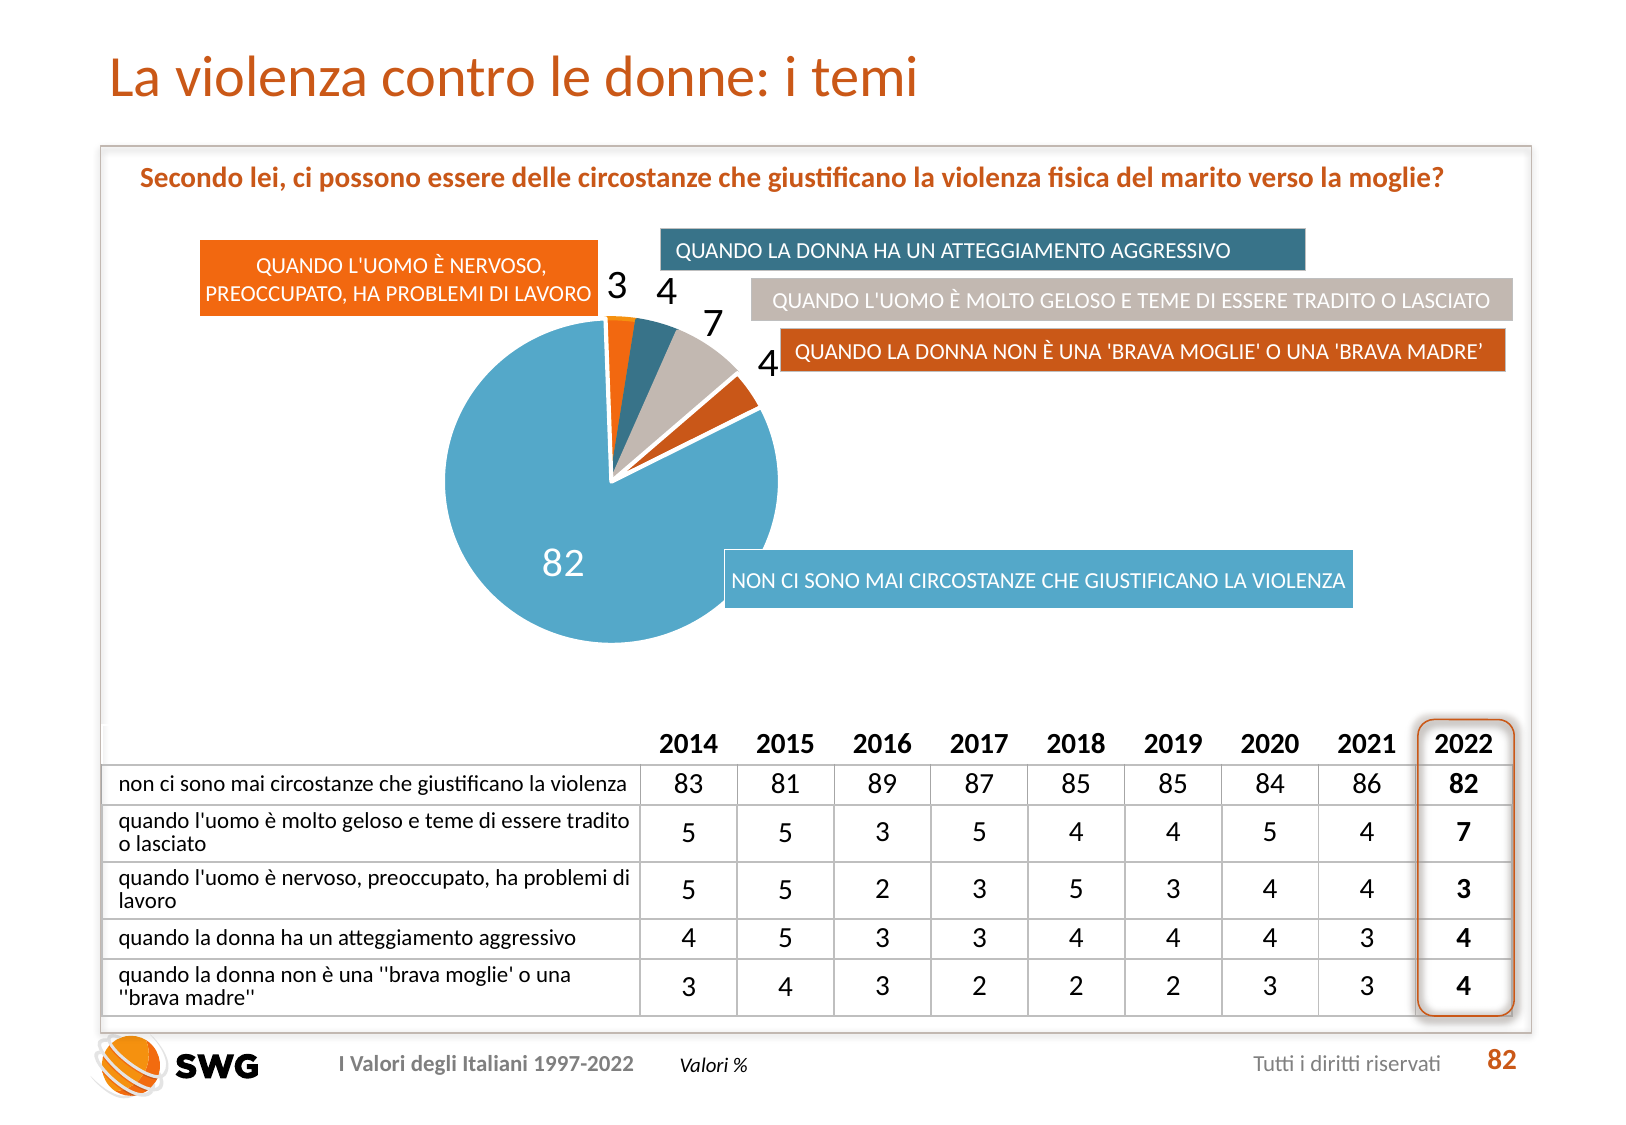

# La violenza contro le donne: i temi

Secondo lei, ci possono essere delle circostanze che giustificano la violenza fisica del marito verso la moglie?
QUANDO LA DONNA HA UN ATTEGGIAMENTO AGGRESSIVO
 QUANDO L'UOMO È NERVOSO, PREOCCUPATO, HA PROBLEMI DI LAVORO

### Chart

| Category | Colonna2 |
|---|---|
| quando l'uomo è nervoso, preoccupato, ha problemi di lavoro | 3.0 |
| quando la donna ha un atteggiamento aggressivo | 4.0 |
| quando l'uomo è molto geloso e teme di essere tradito o lasciato | 7.0 |
| quando la donna non è una ''brava mogliè o una ''brava madrè | 4.0 |
| non ci sono mai circostanze che giustificano la violenza | 82.0 |
QUANDO L'UOMO È MOLTO GELOSO E TEME DI ESSERE TRADITO O LASCIATO
QUANDO LA DONNA NON È UNA 'BRAVA MOGLIE' O UNA 'BRAVA MADRE’
NON CI SONO MAI CIRCOSTANZE CHE GIUSTIFICANO LA VIOLENZA

|  | 2014 | 2015 | 2016 | 2017 | 2018 | 2019 | 2020 | 2021 | 2022 |
| --- | --- | --- | --- | --- | --- | --- | --- | --- | --- |
| non ci sono mai circostanze che giustificano la violenza | 83 | 81 | 89 | 87 | 85 | 85 | 84 | 86 | 82 |
| quando l'uomo è molto geloso e teme di essere tradito o lasciato | 5 | 5 | 3 | 5 | 4 | 4 | 5 | 4 | 7 |
| quando l'uomo è nervoso, preoccupato, ha problemi di lavoro | 5 | 5 | 2 | 3 | 5 | 3 | 4 | 4 | 3 |
| quando la donna ha un atteggiamento aggressivo | 4 | 5 | 3 | 3 | 4 | 4 | 4 | 3 | 4 |
| quando la donna non è una ''brava moglie' o una ''brava madre'' | 3 | 4 | 3 | 2 | 2 | 2 | 3 | 3 | 4 |
82
Valori %